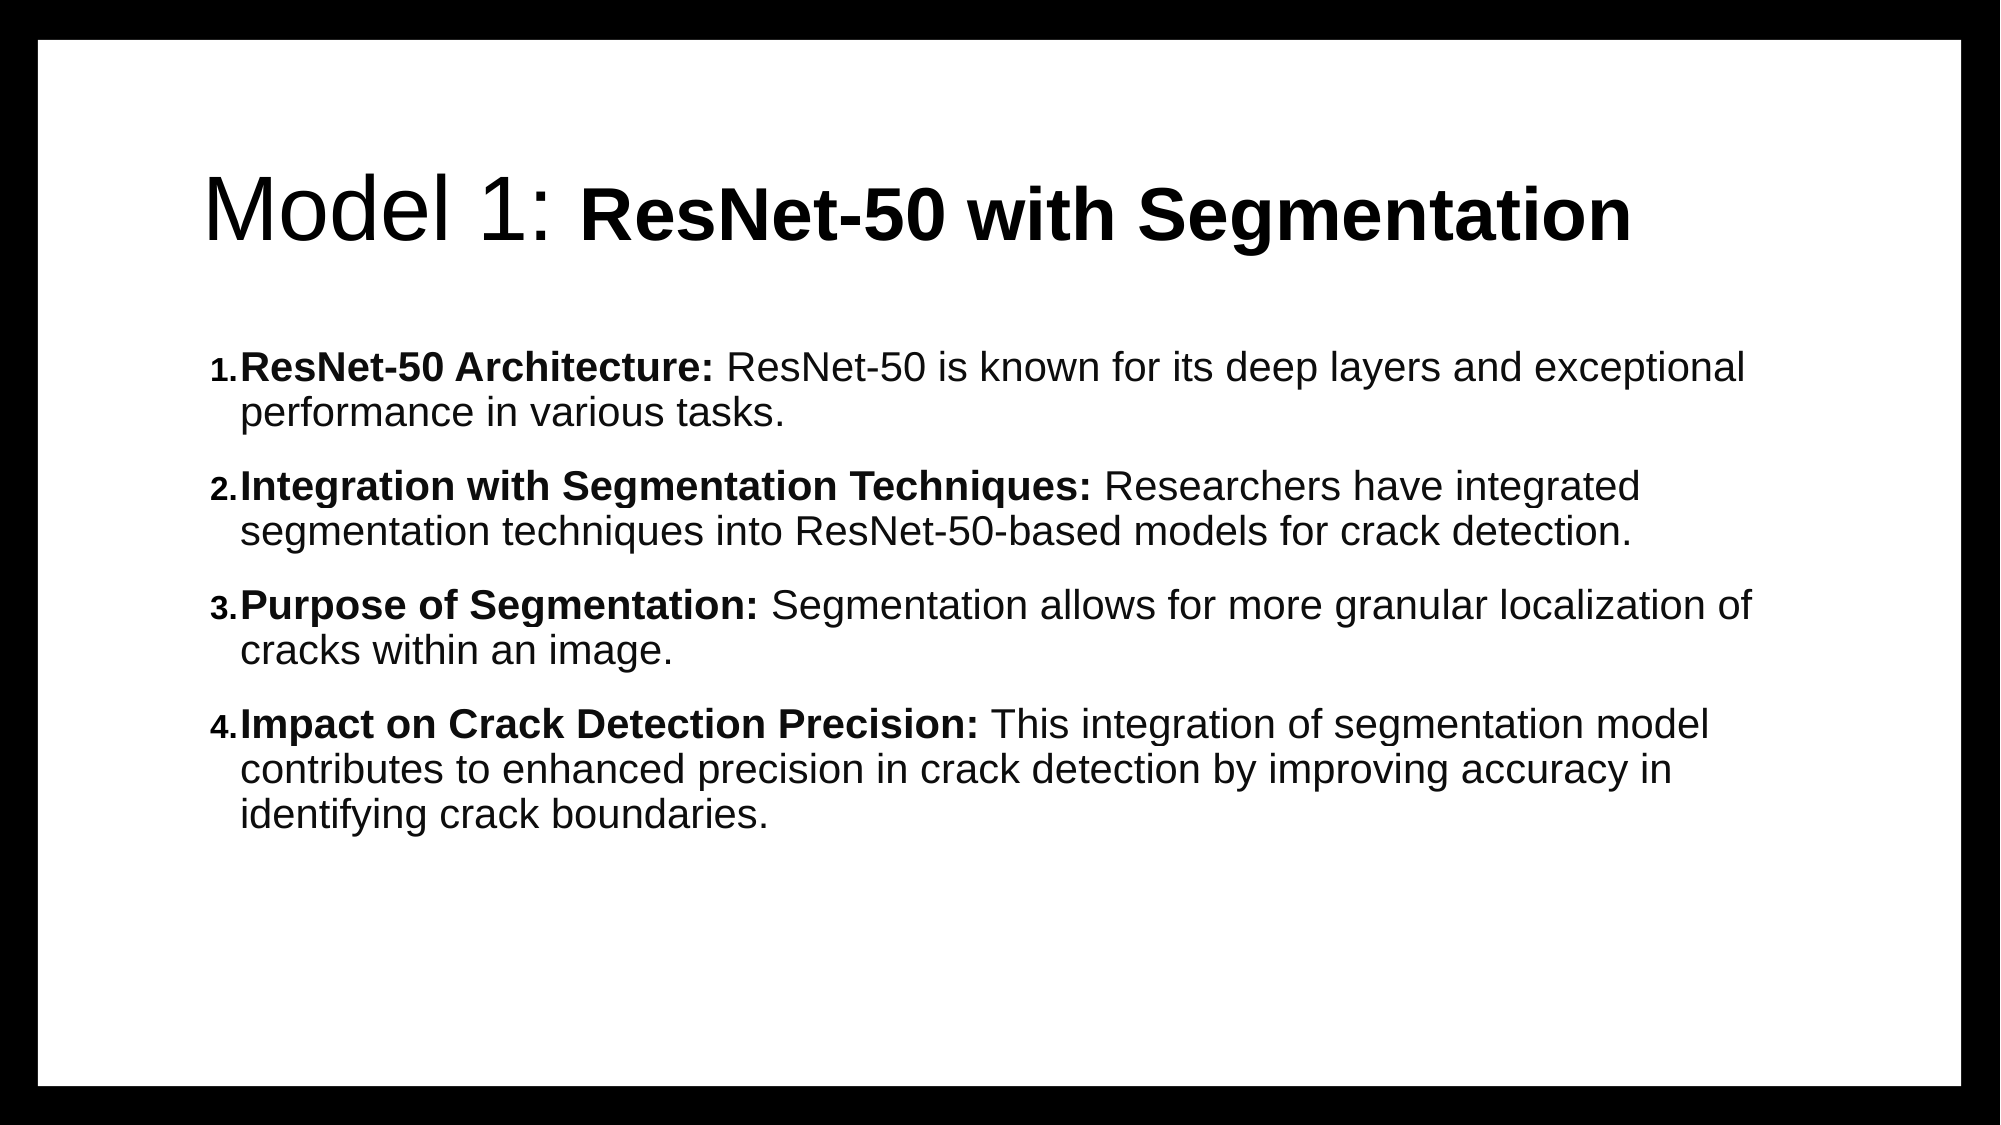

# Model 1: ResNet-50 with Segmentation
ResNet-50 Architecture: ResNet-50 is known for its deep layers and exceptional performance in various tasks.
Integration with Segmentation Techniques: Researchers have integrated segmentation techniques into ResNet-50-based models for crack detection.
Purpose of Segmentation: Segmentation allows for more granular localization of cracks within an image.
Impact on Crack Detection Precision: This integration of segmentation model contributes to enhanced precision in crack detection by improving accuracy in identifying crack boundaries.